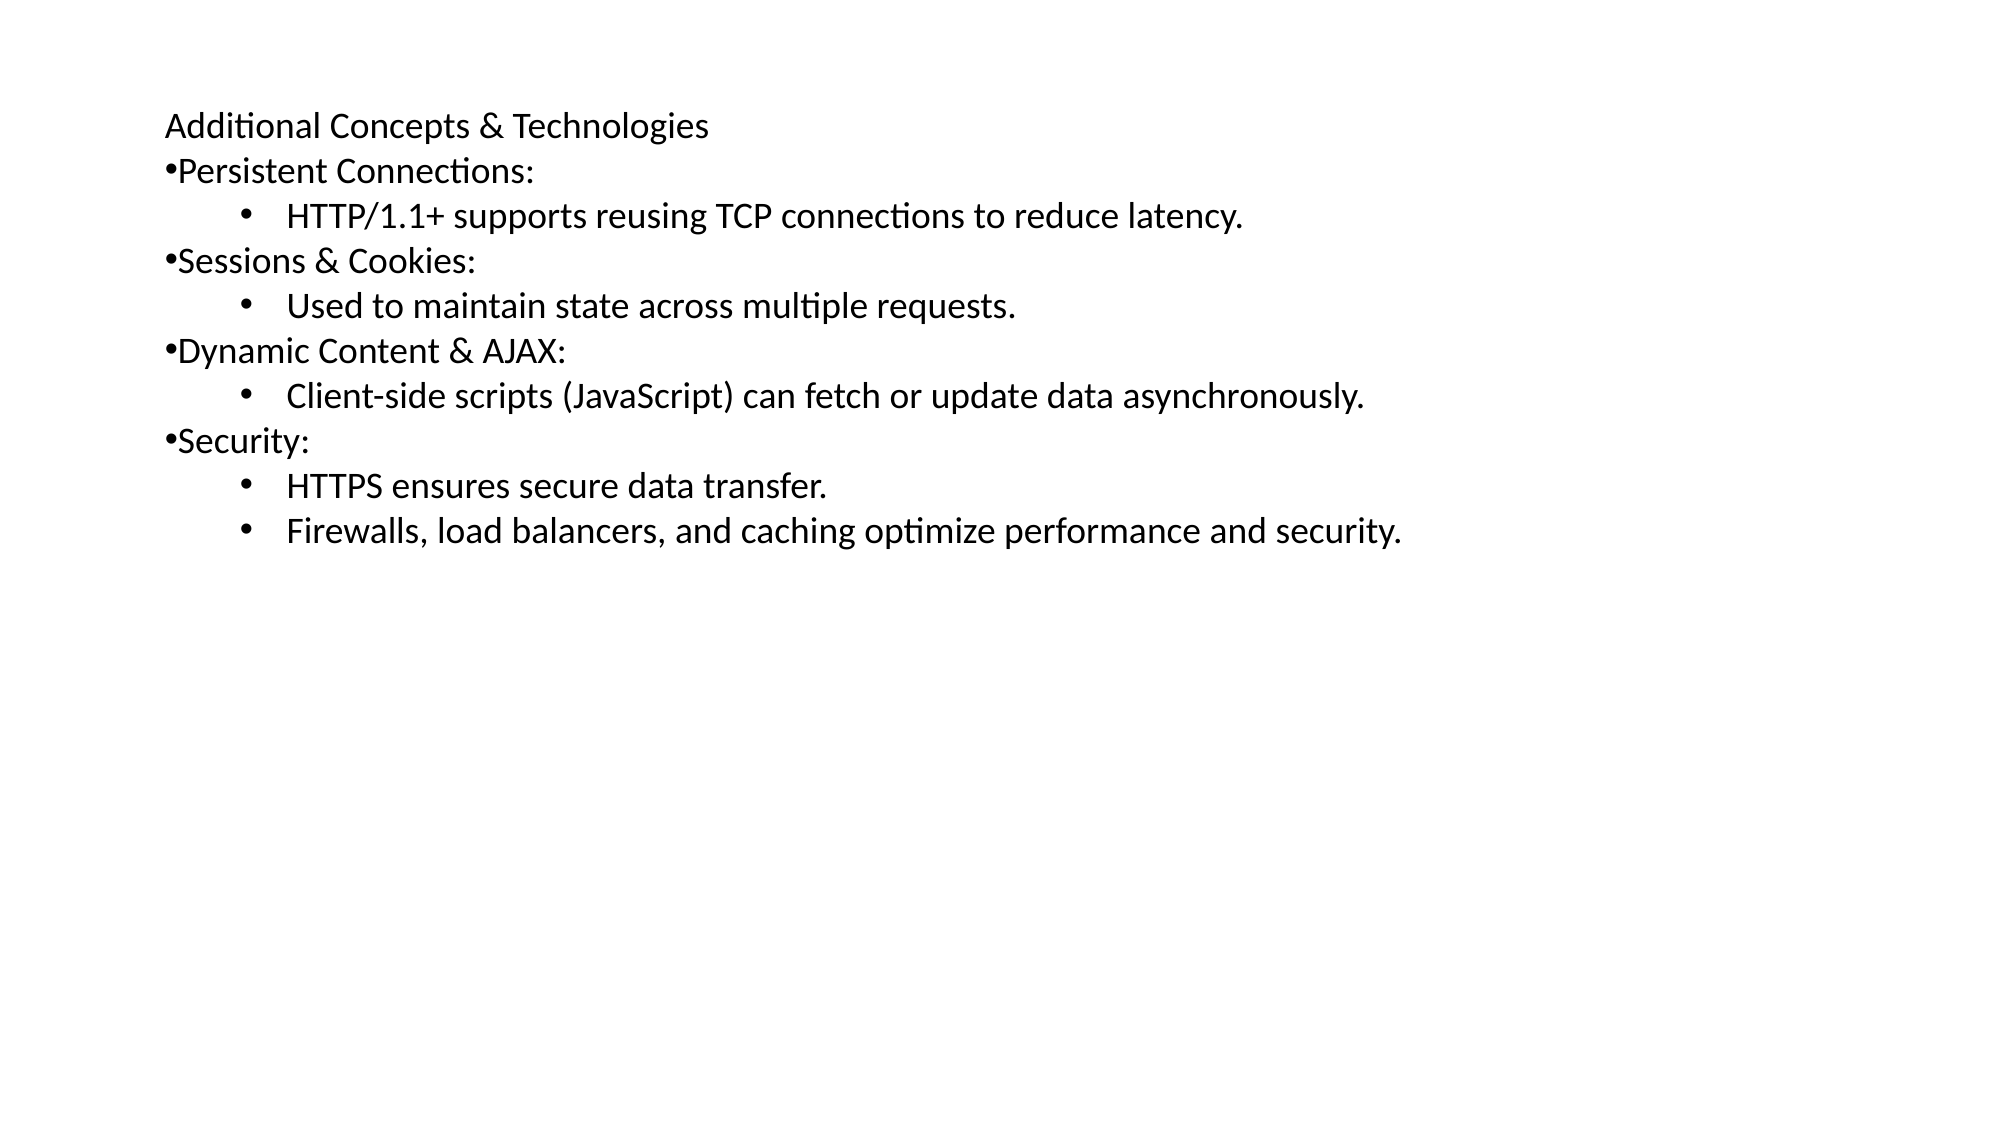

Additional Concepts & Technologies
Persistent Connections:
HTTP/1.1+ supports reusing TCP connections to reduce latency.
Sessions & Cookies:
Used to maintain state across multiple requests.
Dynamic Content & AJAX:
Client-side scripts (JavaScript) can fetch or update data asynchronously.
Security:
HTTPS ensures secure data transfer.
Firewalls, load balancers, and caching optimize performance and security.